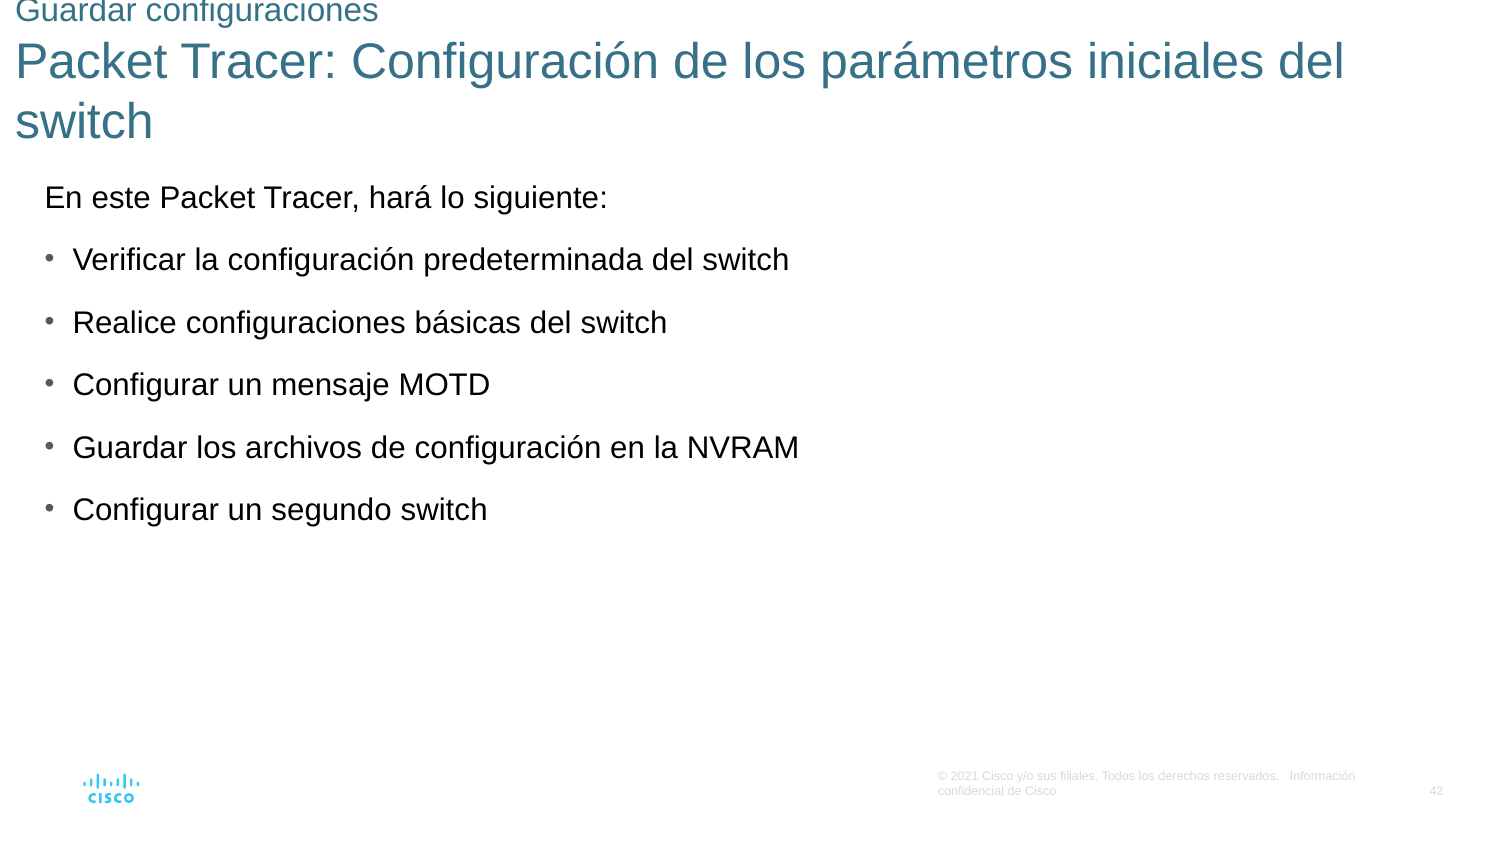

# Guardar configuraciones Packet Tracer: Configuración de los parámetros iniciales del switch
En este Packet Tracer, hará lo siguiente:
Verificar la configuración predeterminada del switch
Realice configuraciones básicas del switch
Configurar un mensaje MOTD
Guardar los archivos de configuración en la NVRAM
Configurar un segundo switch